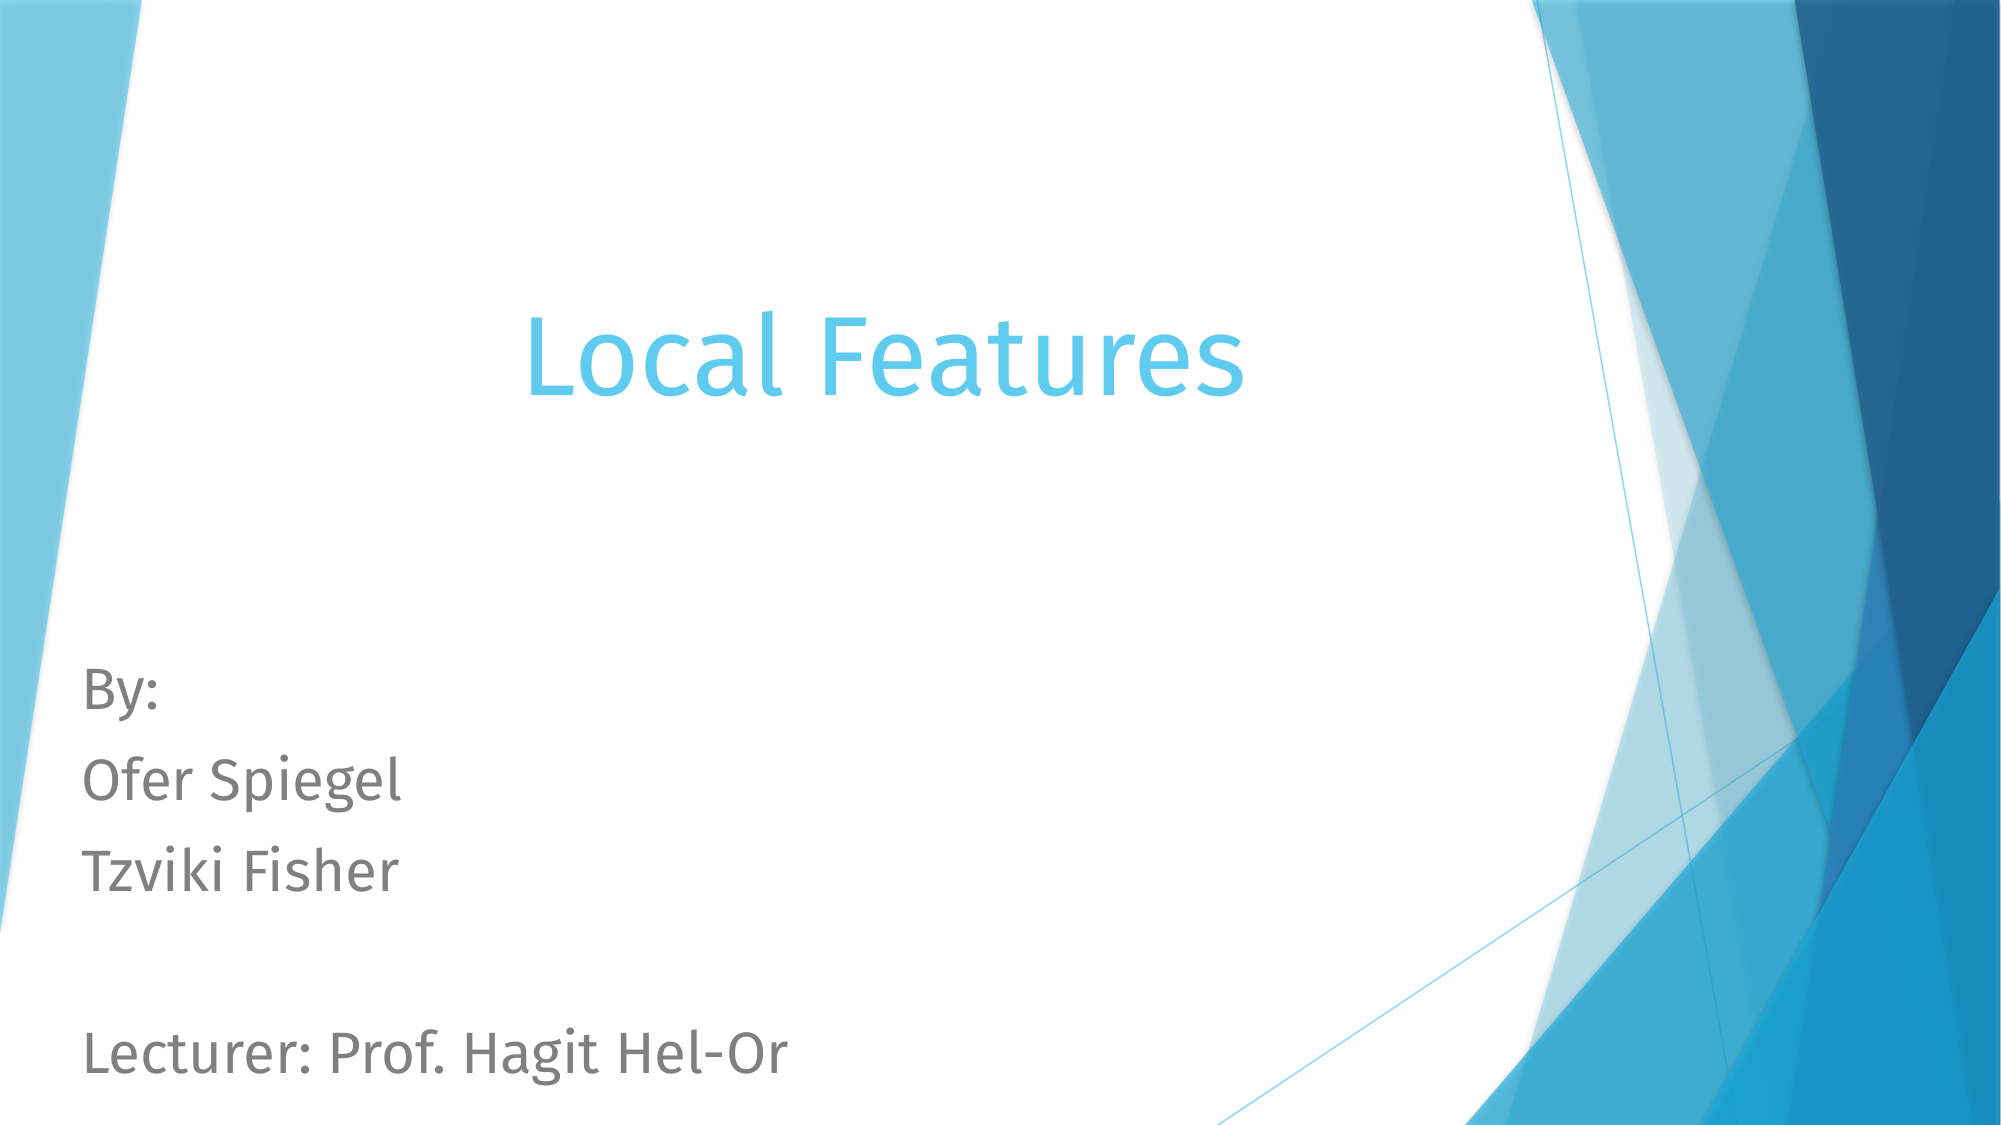

# Local Features
By:
Ofer Spiegel
Tzviki Fisher

Lecturer: Prof. Hagit Hel-Or